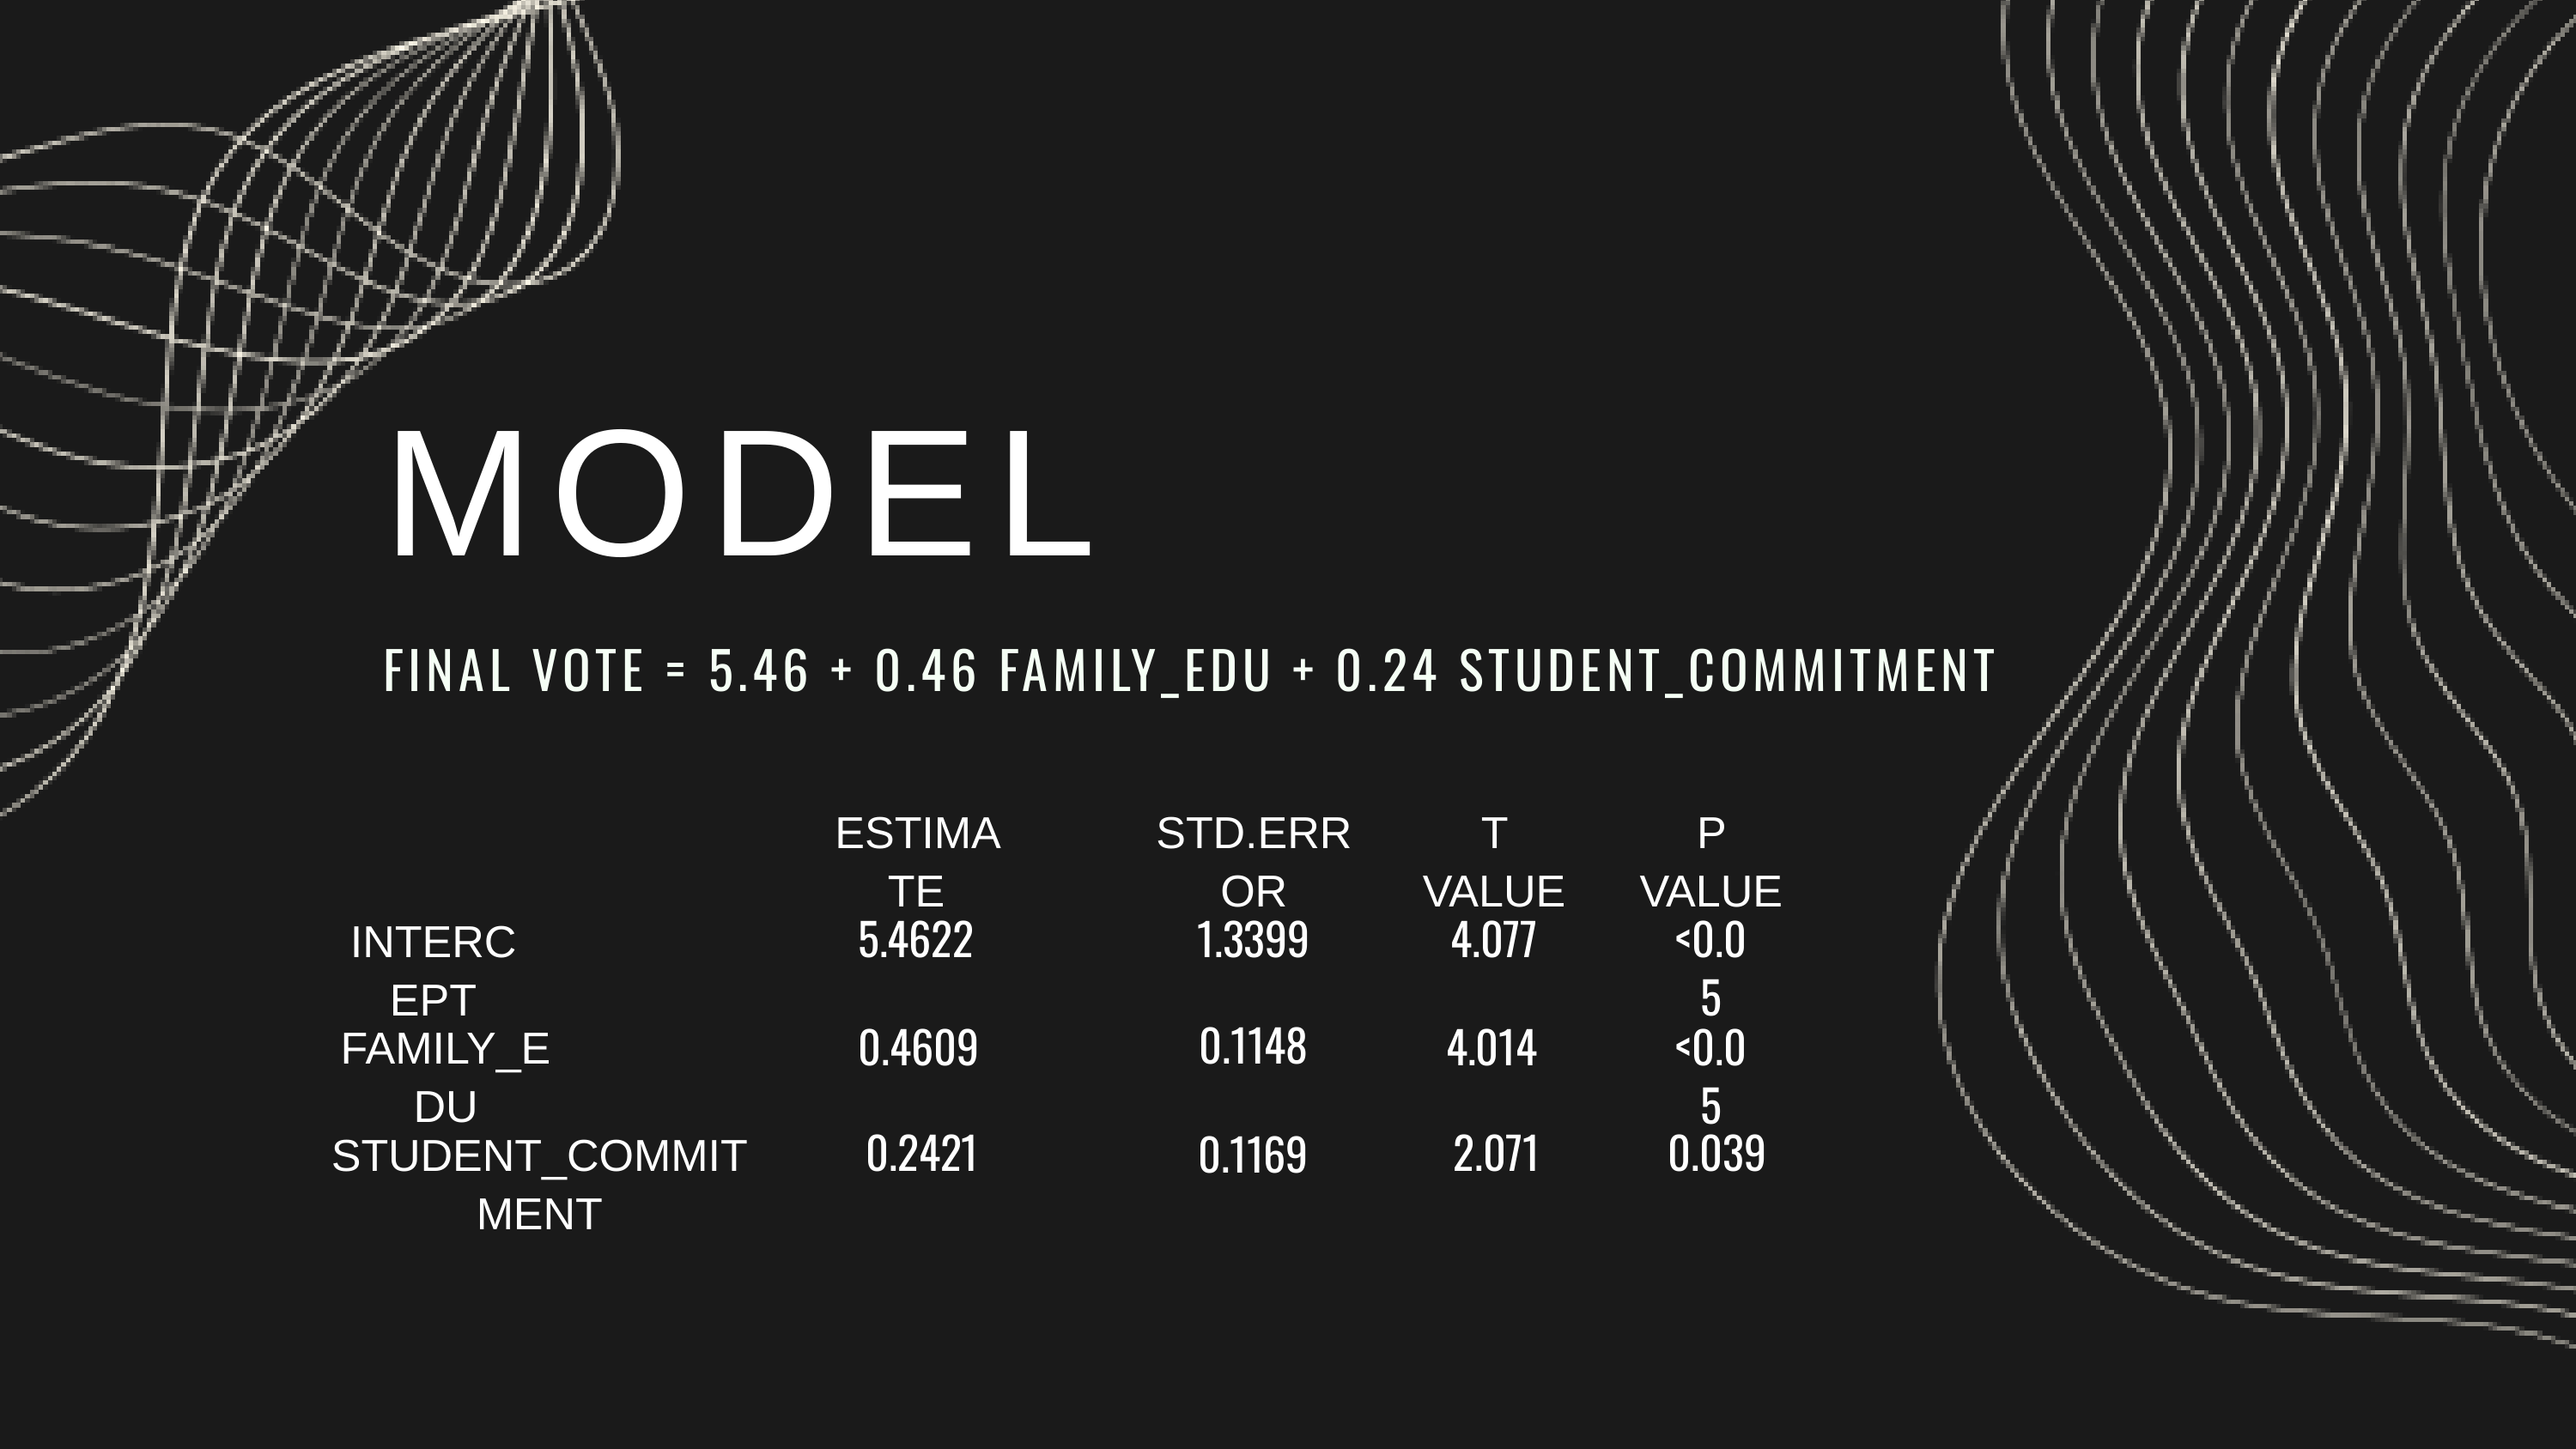

MODEL
FINAL VOTE = 5.46 + 0.46 FAMILY_EDU + 0.24 STUDENT_COMMITMENT
ESTIMATE
STD.ERROR
T VALUE
P VALUE
INTERCEPT
5.4622
1.3399
4.077
<0.05
FAMILY_EDU
0.1148
0.4609
4.014
<0.05
STUDENT_COMMITMENT
0.2421
2.071
0.039
0.1169